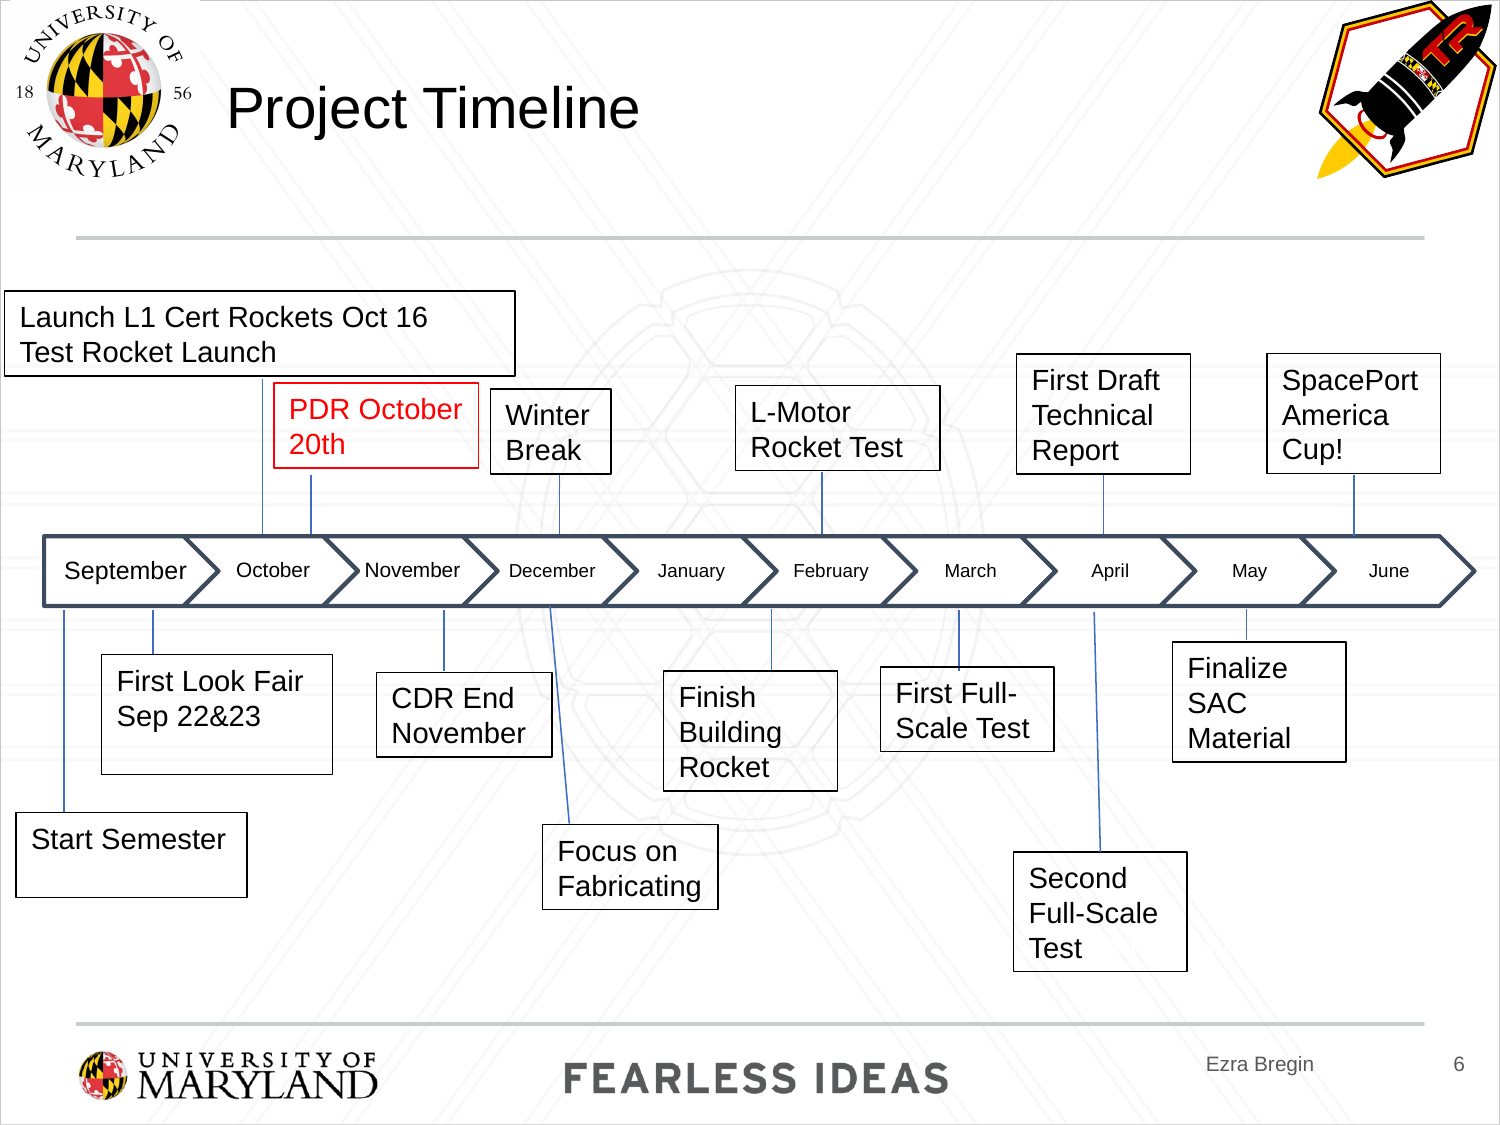

# Project Timeline
Launch L1 Cert Rockets Oct 16
Test Rocket Launch
SpacePort America Cup!
First Draft Technical Report
PDR October 20th
L-Motor Rocket Test
Winter Break

September

October

November

December

January

February

March

April

May

June
Finalize SAC Material
First Look Fair
Sep 22&23

First Full-Scale Test
Finish Building Rocket
CDR End November
Start Semester

Focus on Fabricating
Second Full-Scale Test
6
Terrapin Rocket Team | Kick-Off Meeting
6
 Ezra Bregin